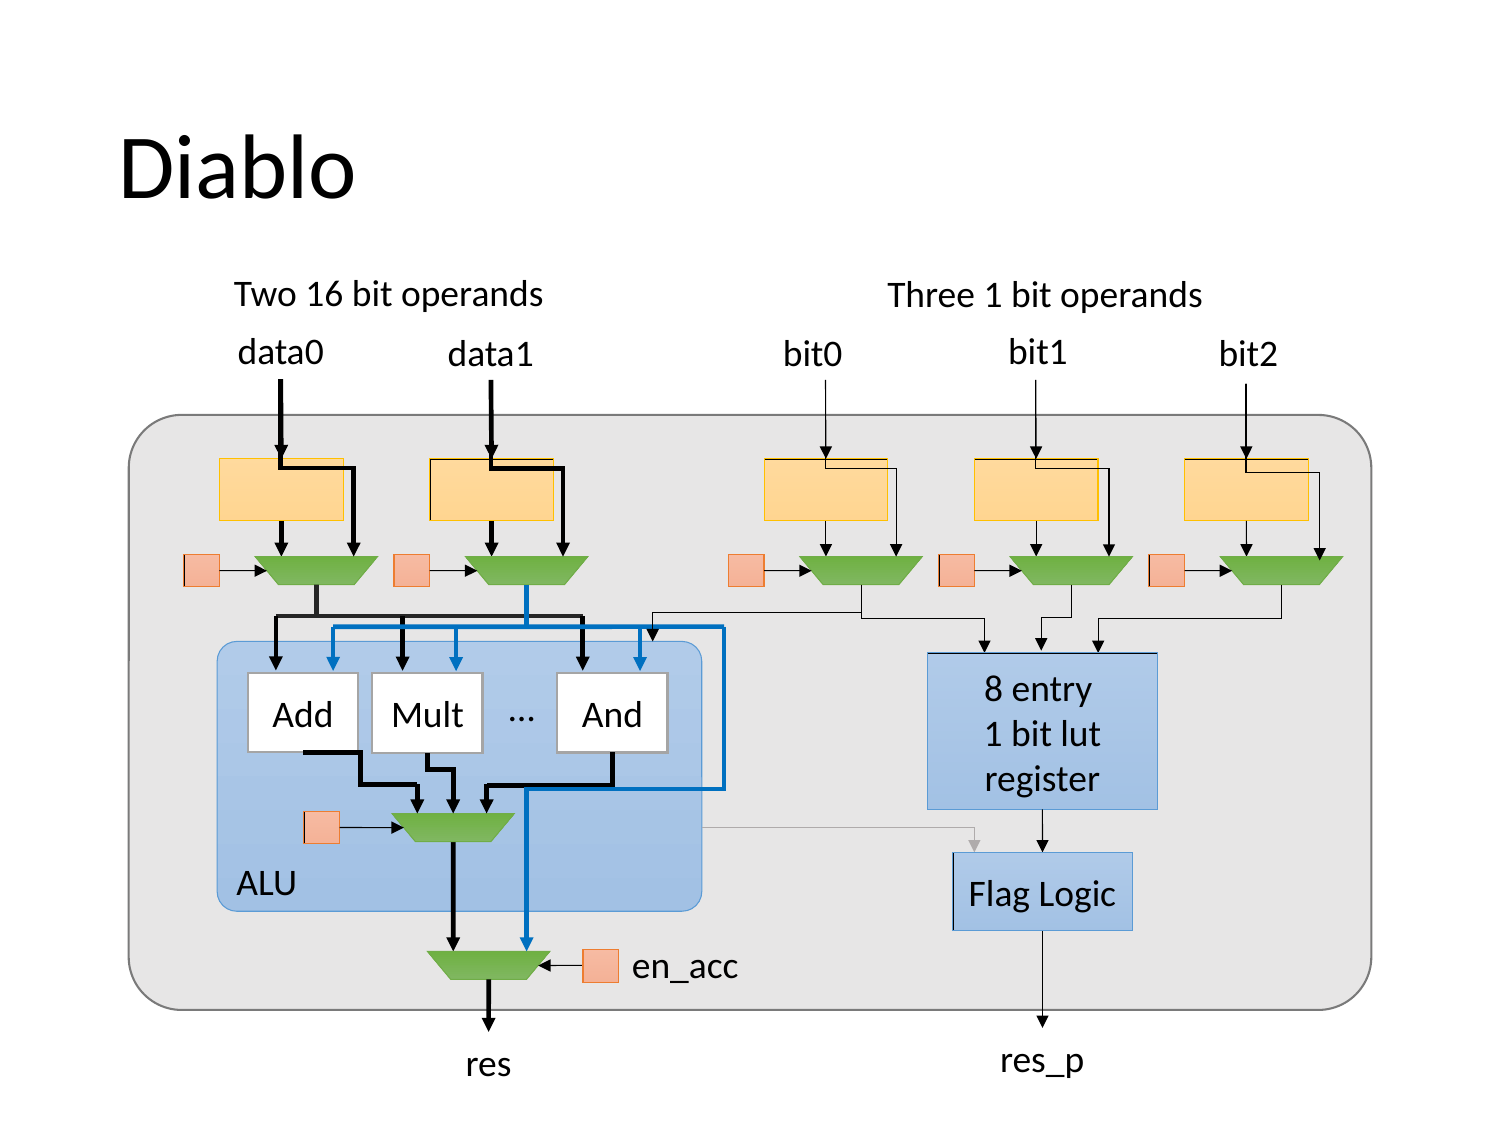

# Diablo
Two 16 bit operands
Three 1 bit operands
data0

bit1
bit2
data1
bit0

8 entry
1 bit lut register

Add
And
Mult
…

ALU
Flag Logic
en_acc

res_p
res